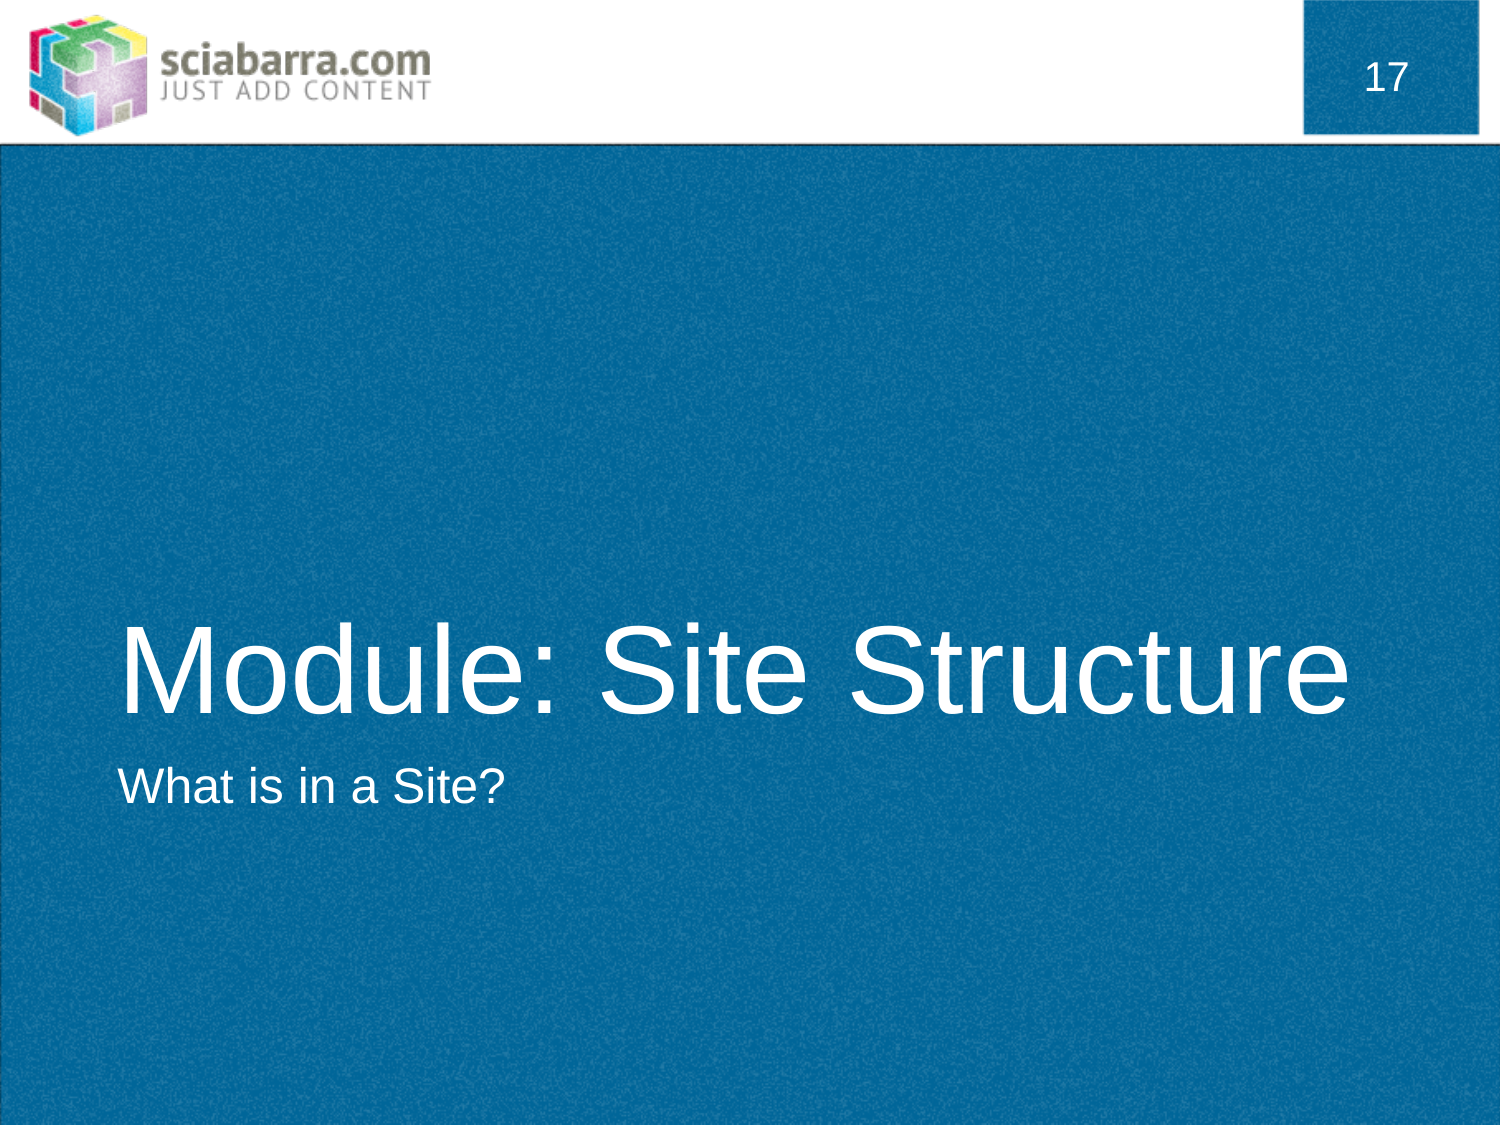

17
# Module: Site Structure
What is in a Site?